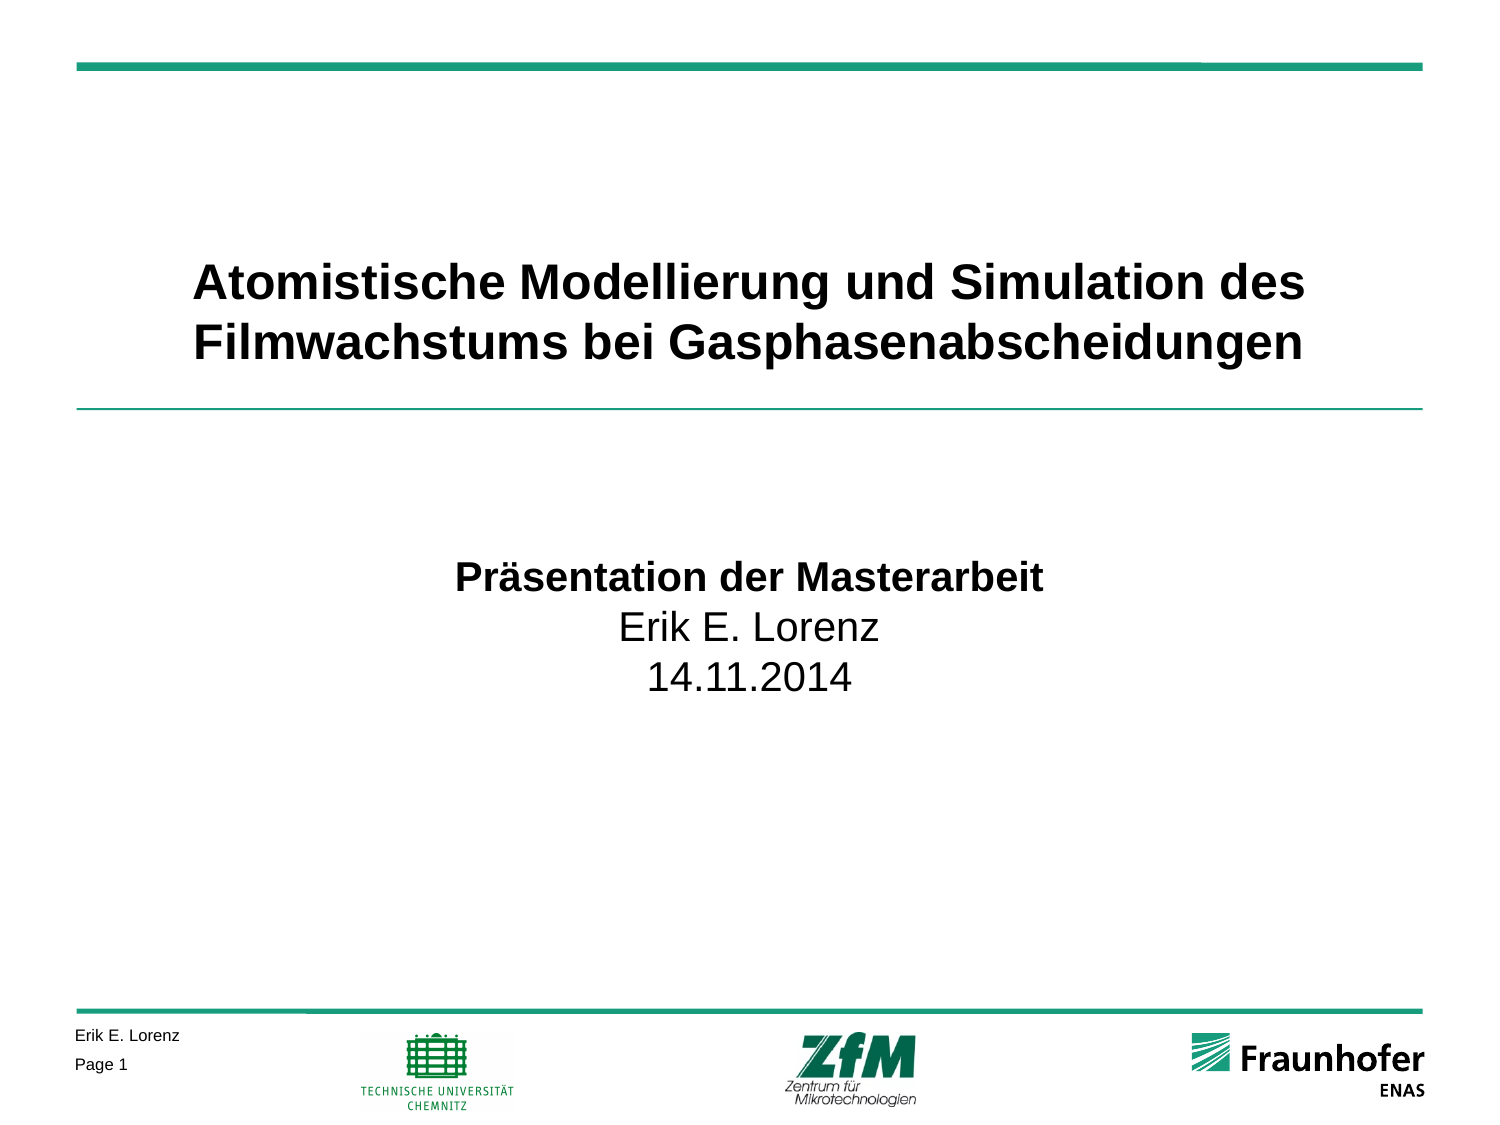

# Atomistische Modellierung und Simulation des Filmwachstums bei Gasphasenabscheidungen
Präsentation der Masterarbeit
Erik E. Lorenz
14.11.2014